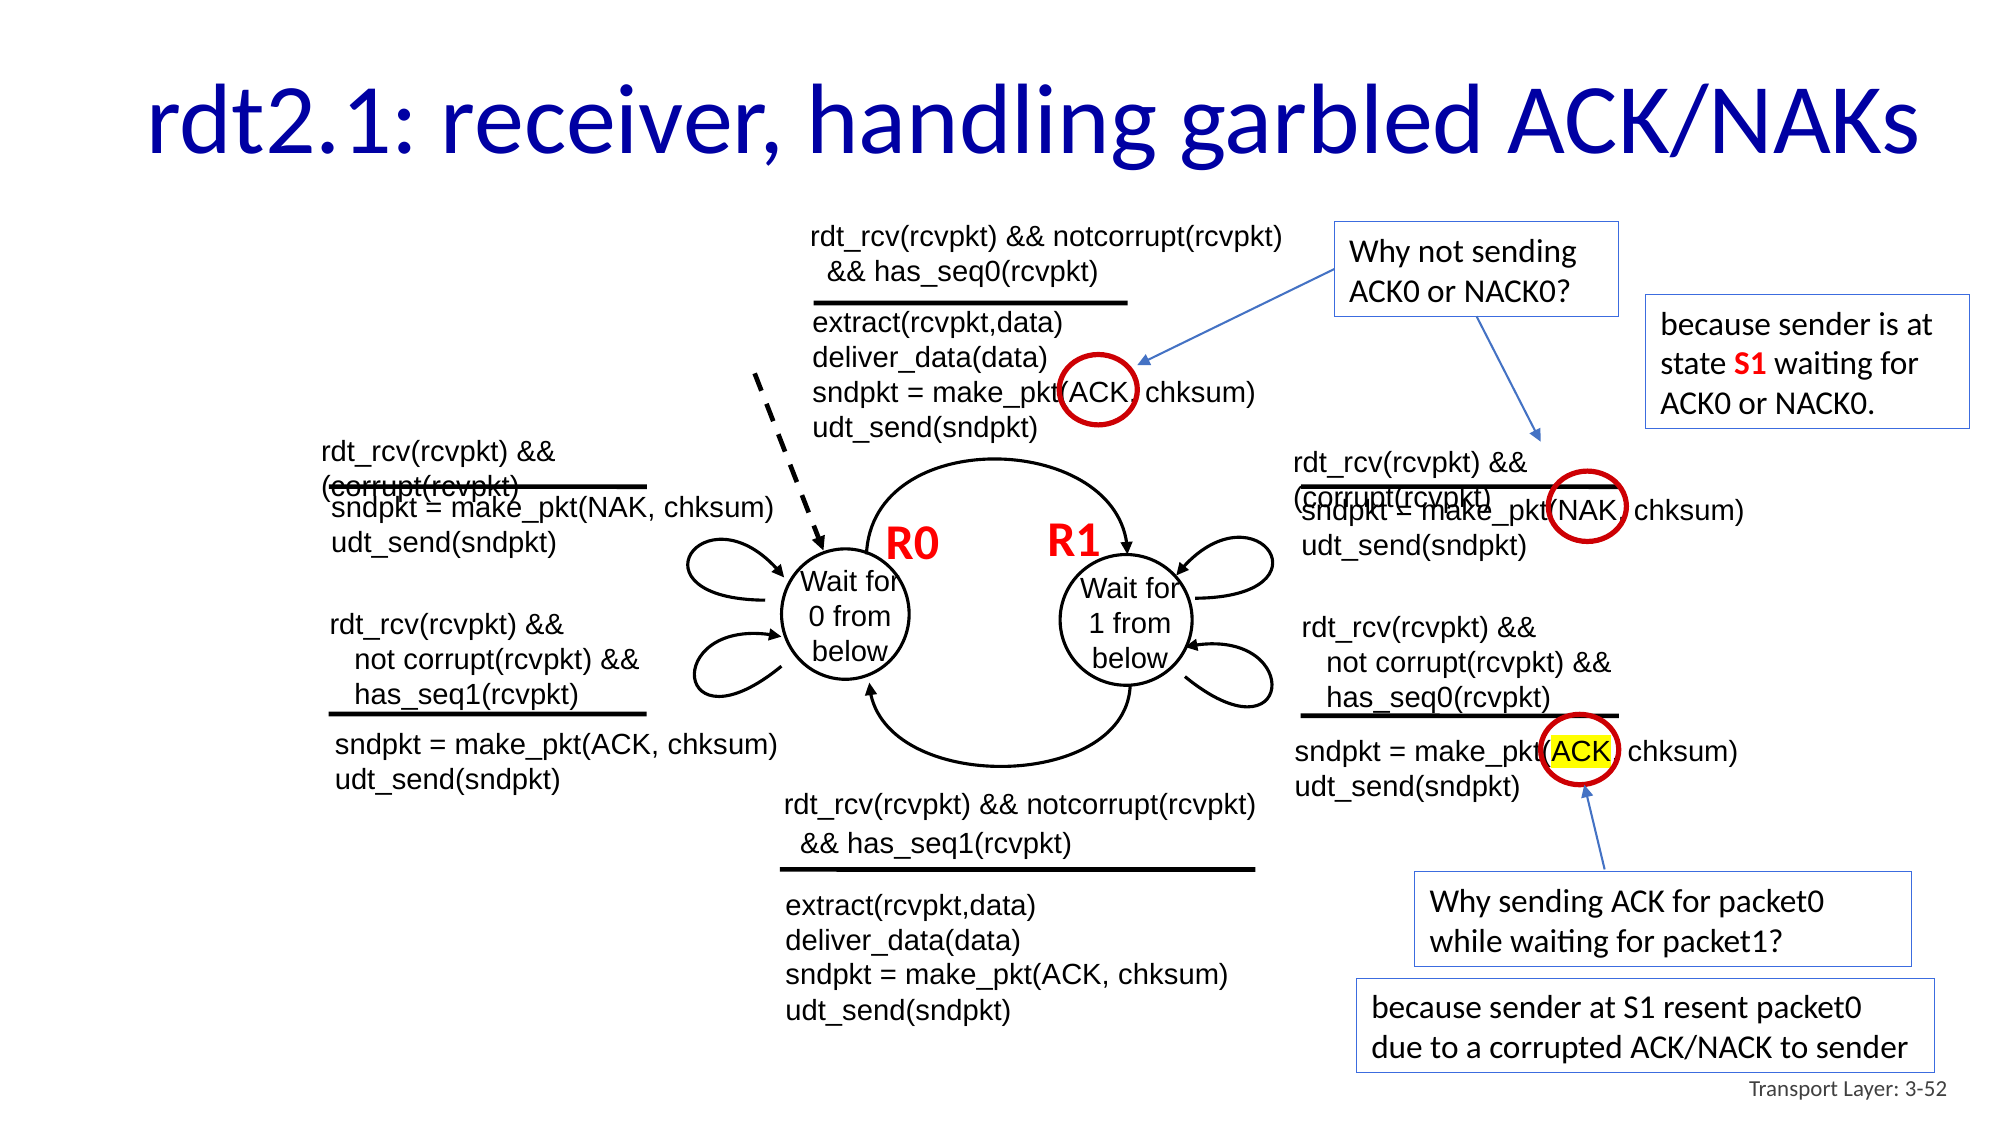

# rdt2.1: receiver, handling garbled ACK/NAKs
rdt_rcv(rcvpkt) && notcorrupt(rcvpkt)
  && has_seq0(rcvpkt)
extract(rcvpkt,data)
deliver_data(data)
sndpkt = make_pkt(ACK, chksum)
udt_send(sndpkt)

Why not sending ACK0 or NACK0?
because sender is at state S1 waiting for ACK0 or NACK0.

rdt_rcv(rcvpkt) && (corrupt(rcvpkt)
sndpkt = make_pkt(NAK, chksum)
udt_send(sndpkt)

rdt_rcv(rcvpkt) && (corrupt(rcvpkt)
sndpkt = make_pkt(NAK, chksum)
udt_send(sndpkt)

R1
R0

Wait for
0 from below

Wait for
1 from below

rdt_rcv(rcvpkt) &&
   not corrupt(rcvpkt) &&
   has_seq1(rcvpkt)

sndpkt = make_pkt(ACK, chksum)
udt_send(sndpkt)
rdt_rcv(rcvpkt) &&
   not corrupt(rcvpkt) &&
   has_seq0(rcvpkt)

sndpkt = make_pkt(ACK, chksum)
udt_send(sndpkt)

rdt_rcv(rcvpkt) && notcorrupt(rcvpkt)
  && has_seq1(rcvpkt)

extract(rcvpkt,data)
deliver_data(data)
sndpkt = make_pkt(ACK, chksum)
udt_send(sndpkt)

Why sending ACK for packet0 while waiting for packet1?
because sender at S1 resent packet0 due to a corrupted ACK/NACK to sender
Transport Layer: 3-52